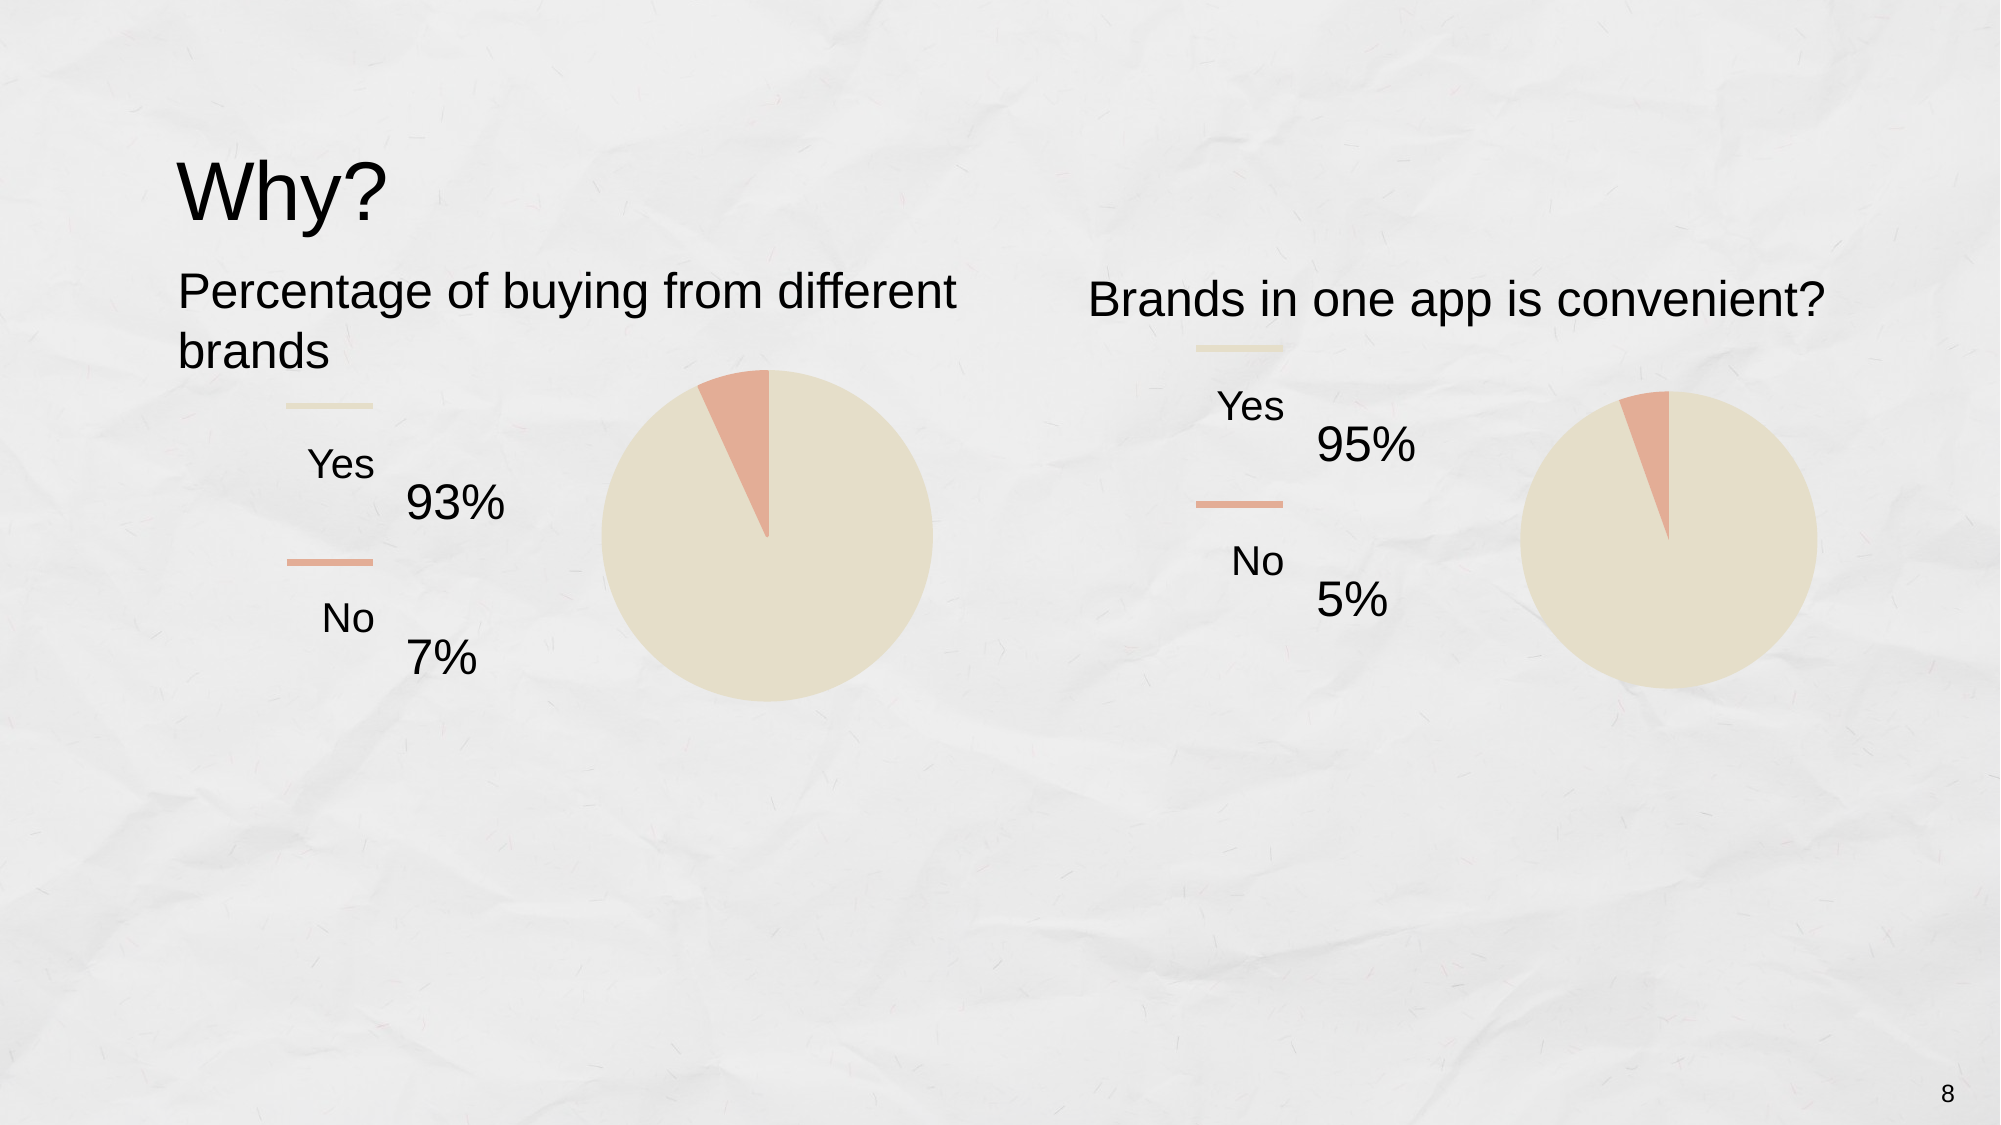

# Why?
Brands in one app is convenient?
Percentage of buying from different brands

### Chart

| Category |  |
|---|---|
| Yes | 347.0 |
| No | 20.0 |

### Chart

| Category |  |
|---|---|
| Yes | 342.0 |
| No | 25.0 |
Yes
95%
Yes
93%
No
5%
No
7%
8